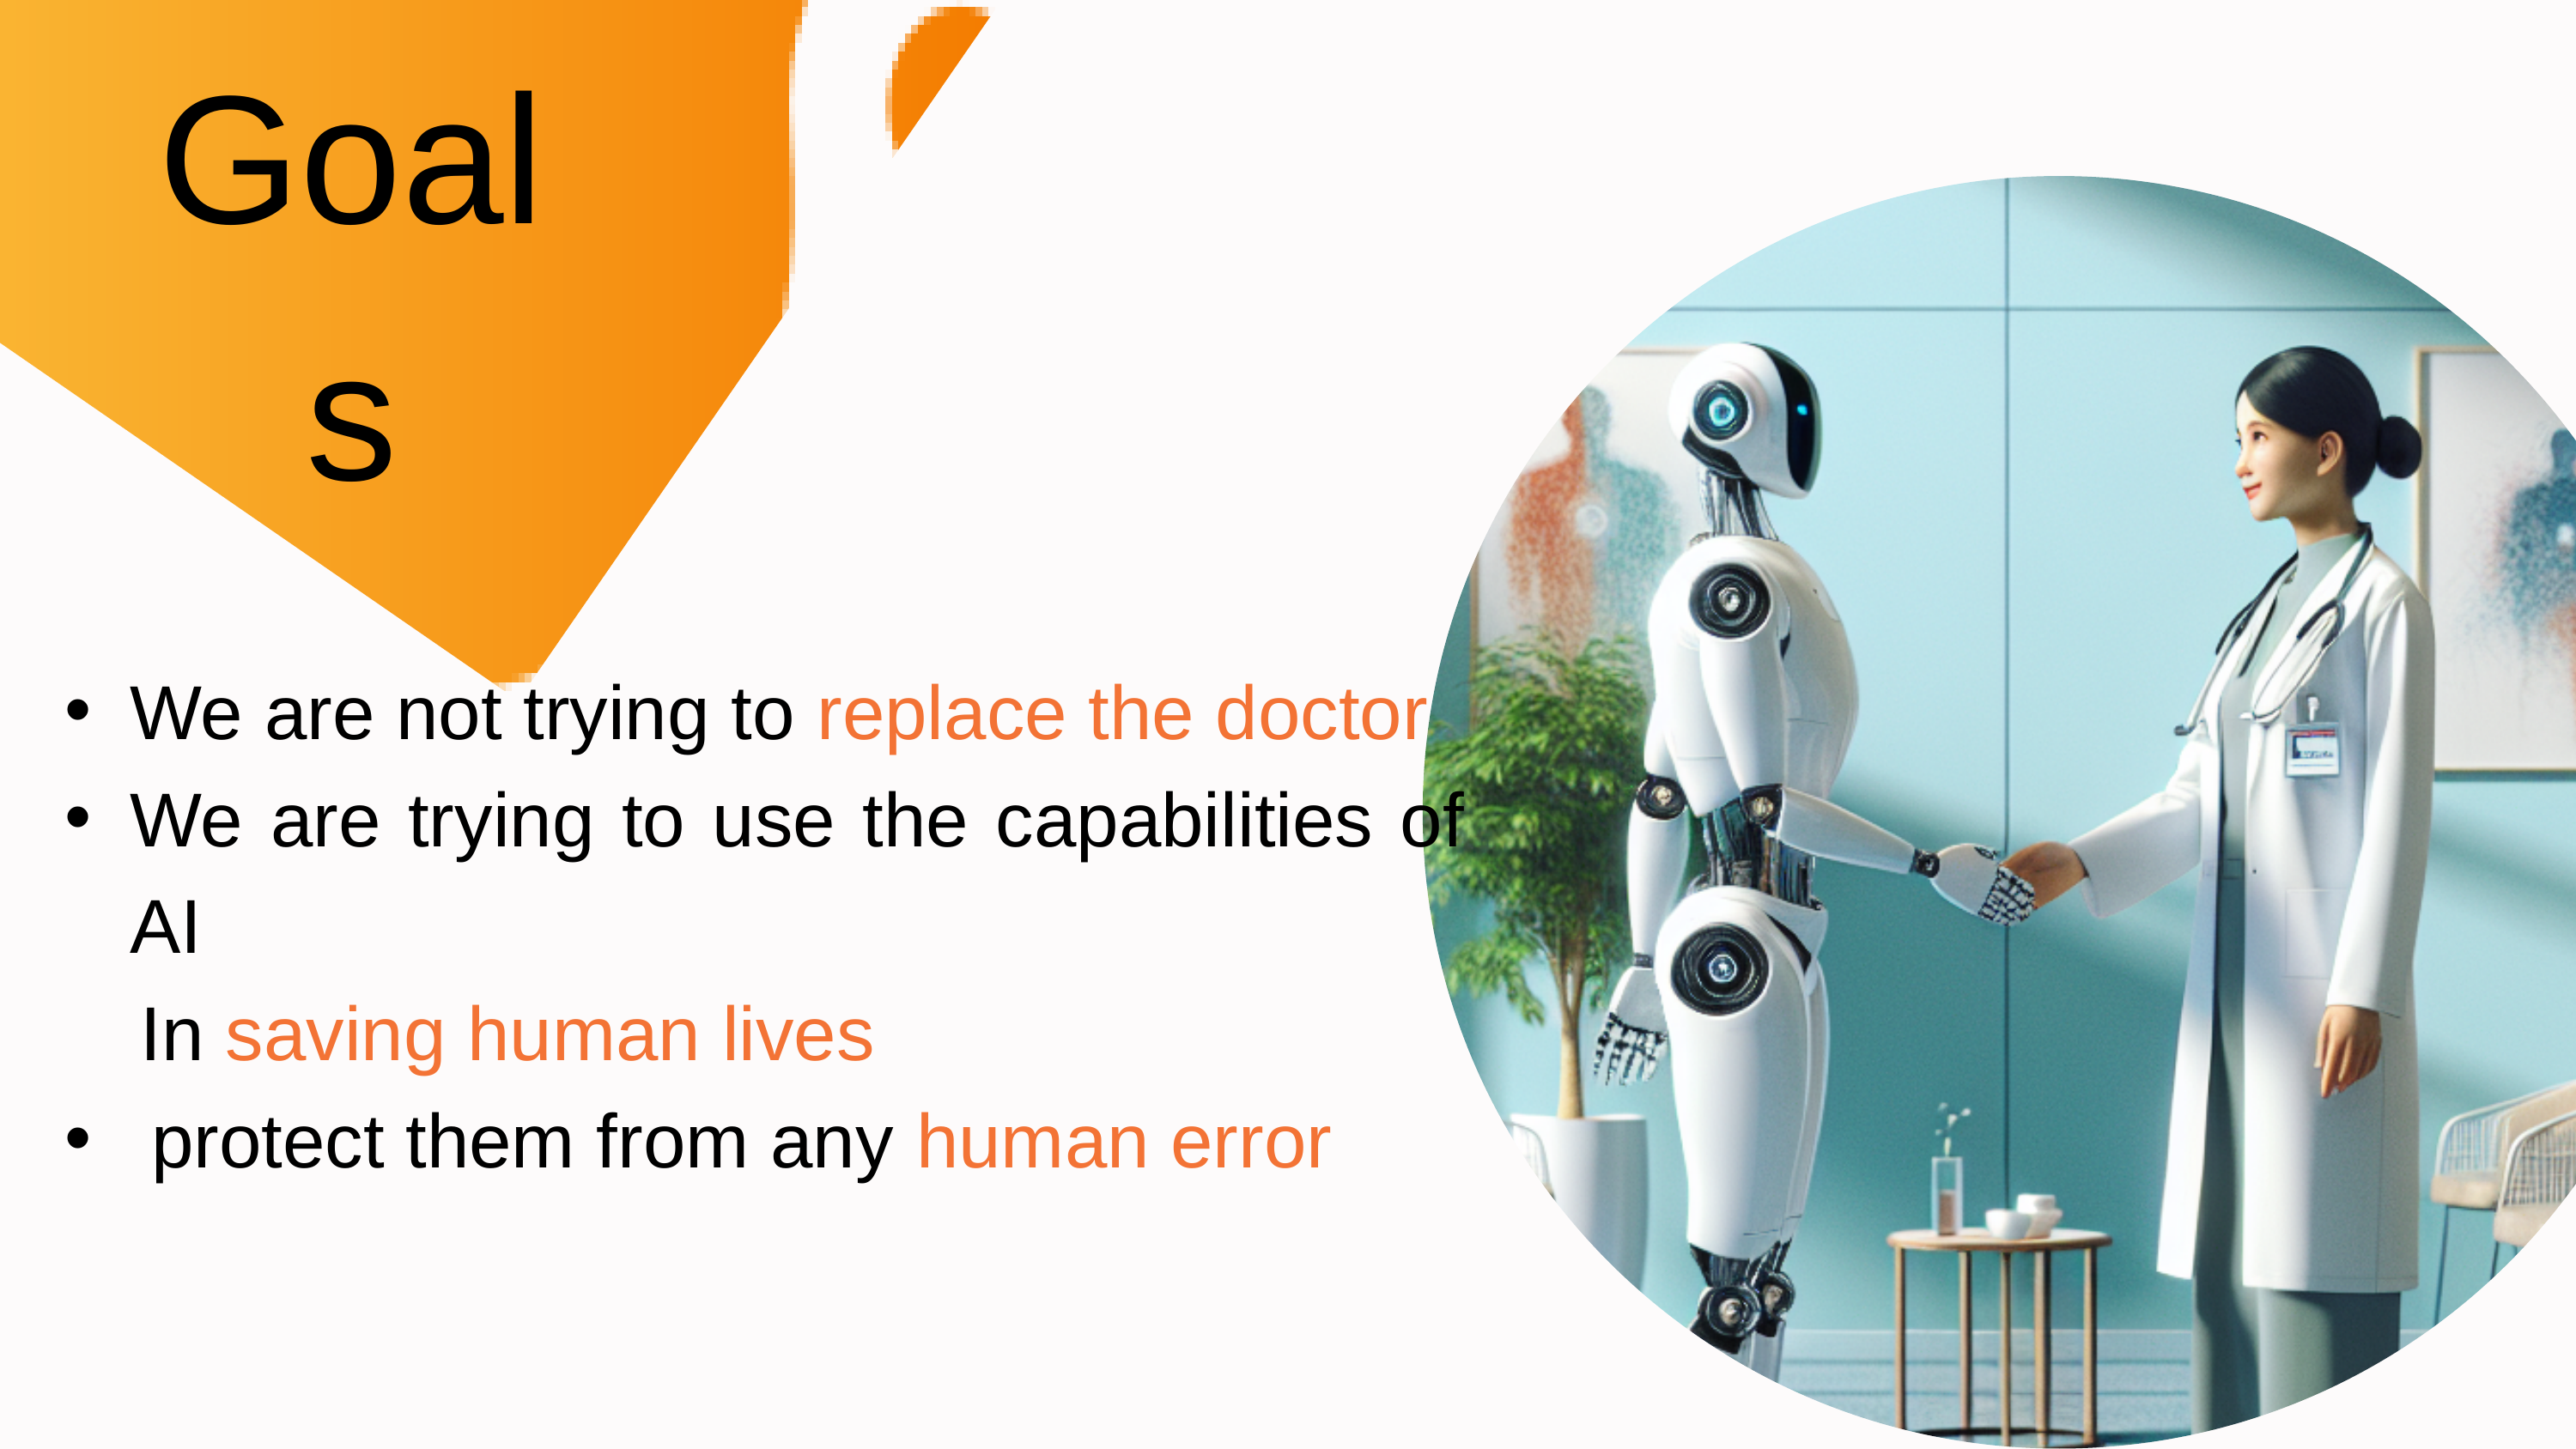

Goals

We are not trying to replace the doctor
We are trying to use the capabilities of AI
        In saving human lives
 protect them from any human error